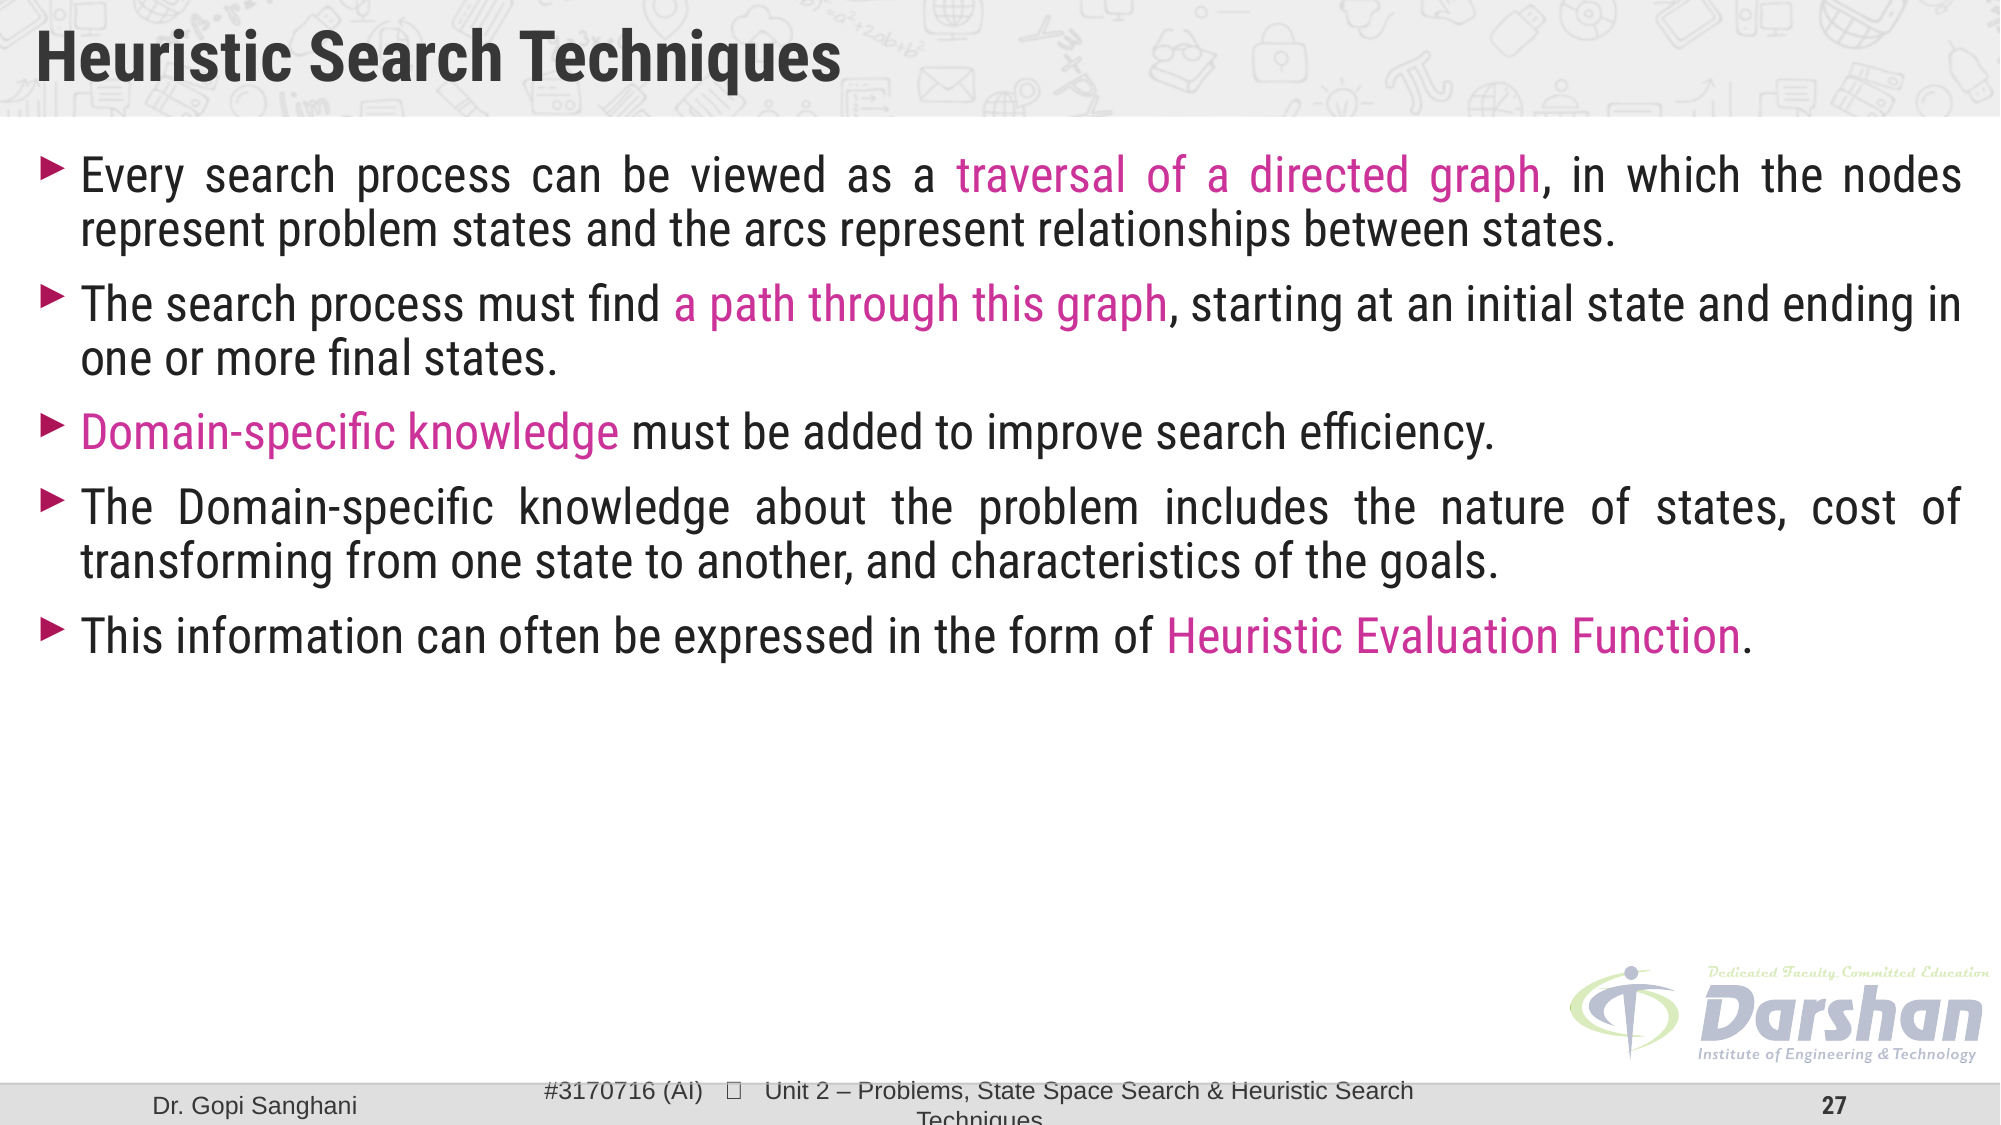

# Heuristic Search Techniques
Every search process can be viewed as a traversal of a directed graph, in which the nodes represent problem states and the arcs represent relationships between states.
The search process must find a path through this graph, starting at an initial state and ending in one or more final states.
Domain-specific knowledge must be added to improve search efficiency.
The Domain-specific knowledge about the problem includes the nature of states, cost of transforming from one state to another, and characteristics of the goals.
This information can often be expressed in the form of Heuristic Evaluation Function.